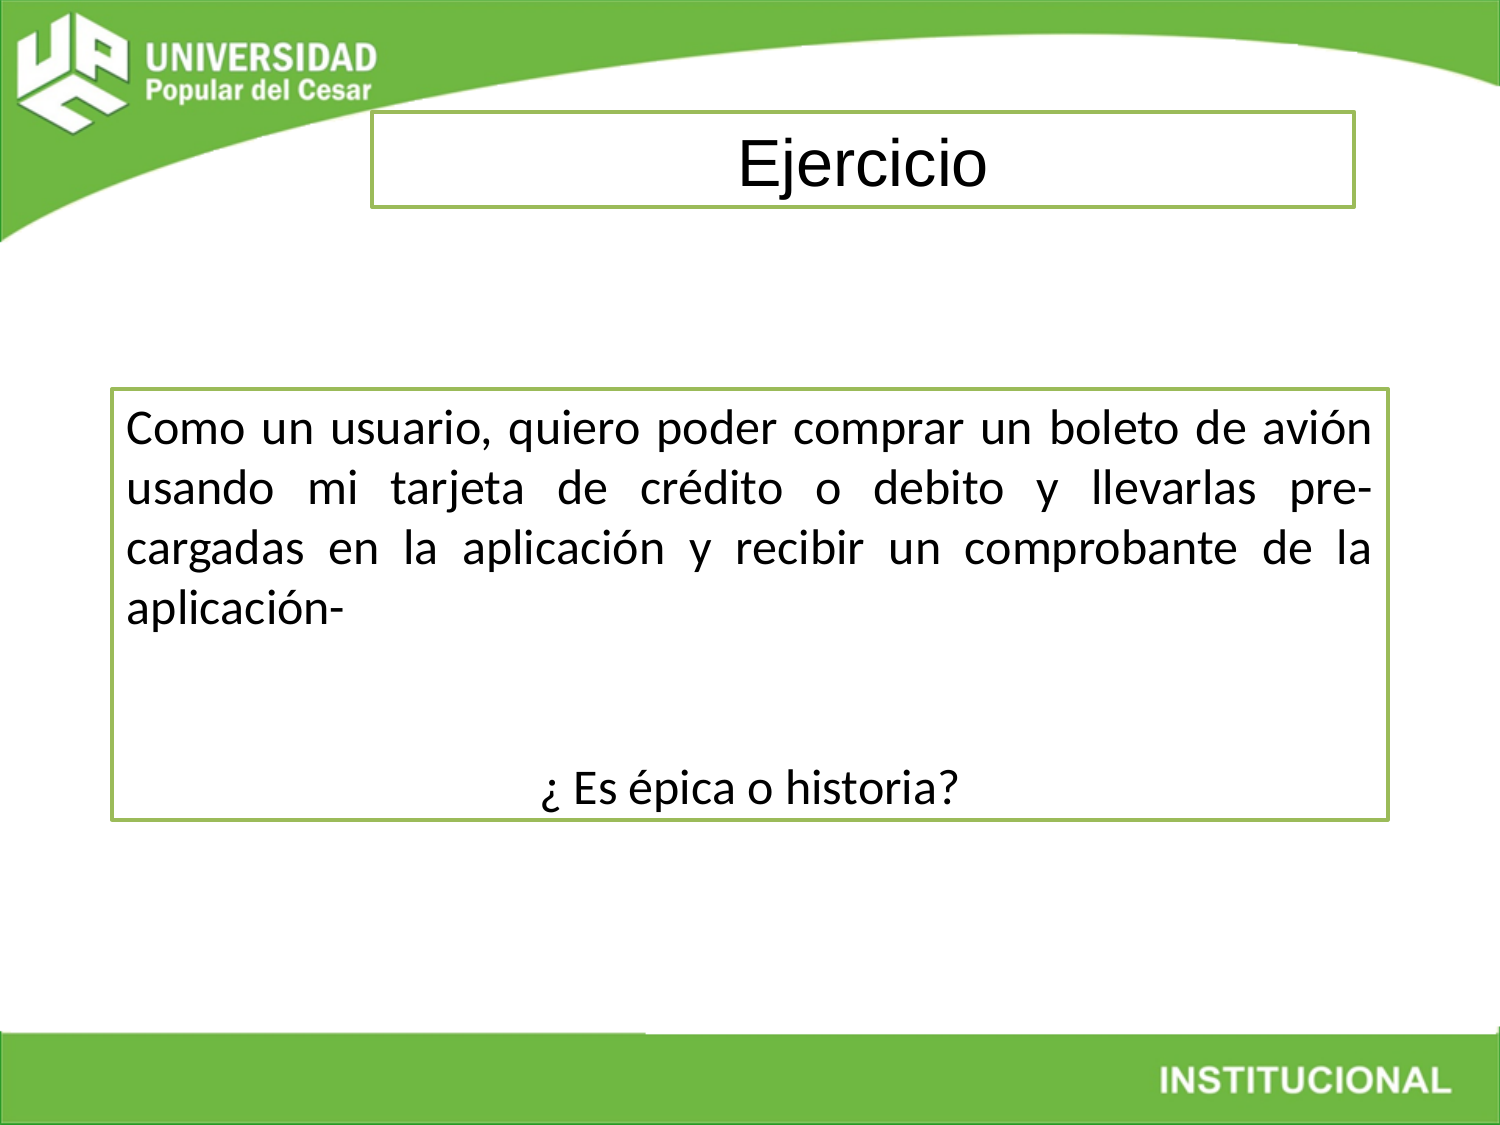

Ejercicio
Como un usuario, quiero poder comprar un boleto de avión usando mi tarjeta de crédito o debito y llevarlas pre- cargadas en la aplicación y recibir un comprobante de la aplicación-

¿ Es épica o historia?